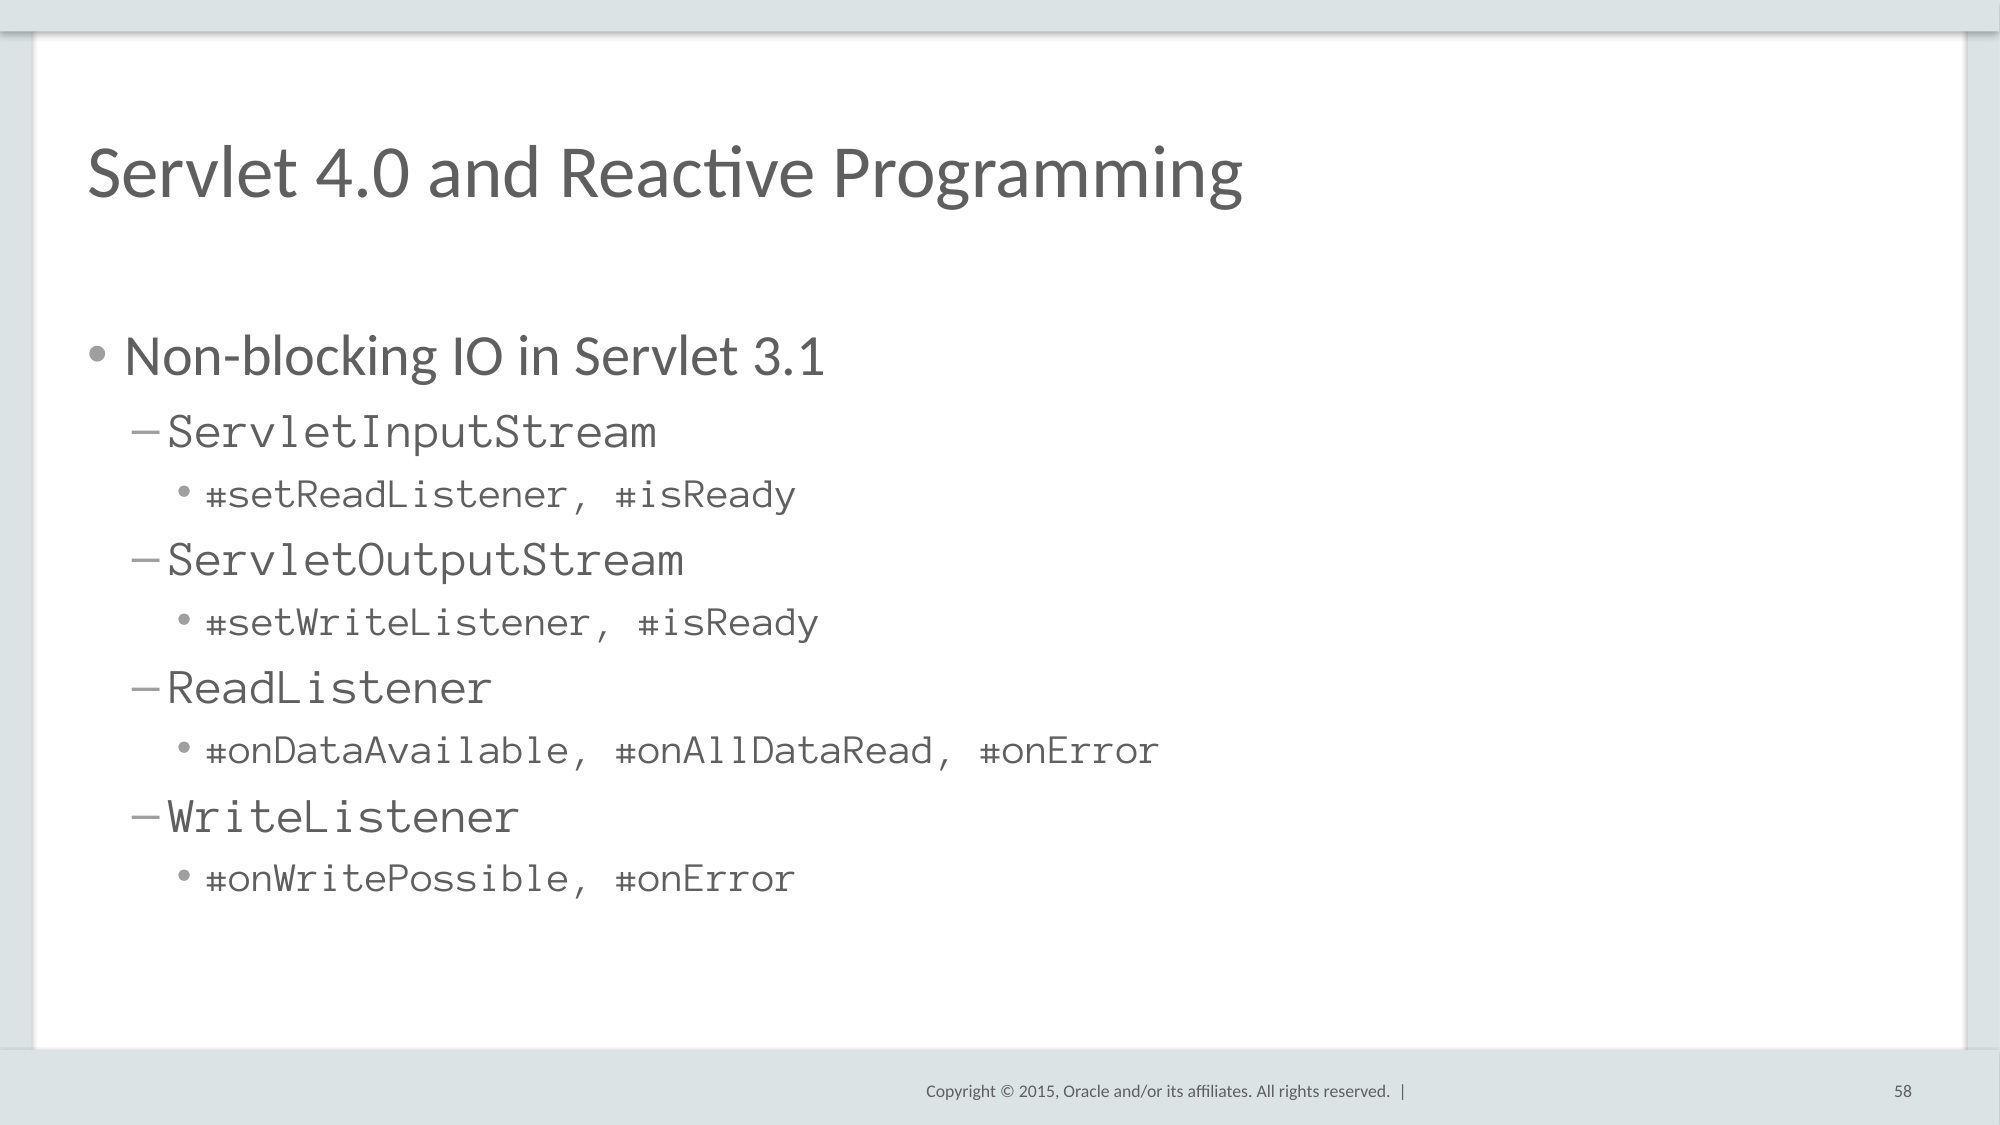

# Servlet 4.0 and Reactive Programming

Non-blocking IO in Servlet 3.1
ServletInputStream
#setReadListener, #isReady
ServletOutputStream
#setWriteListener, #isReady
ReadListener
#onDataAvailable, #onAllDataRead, #onError
WriteListener
#onWritePossible, #onError
58